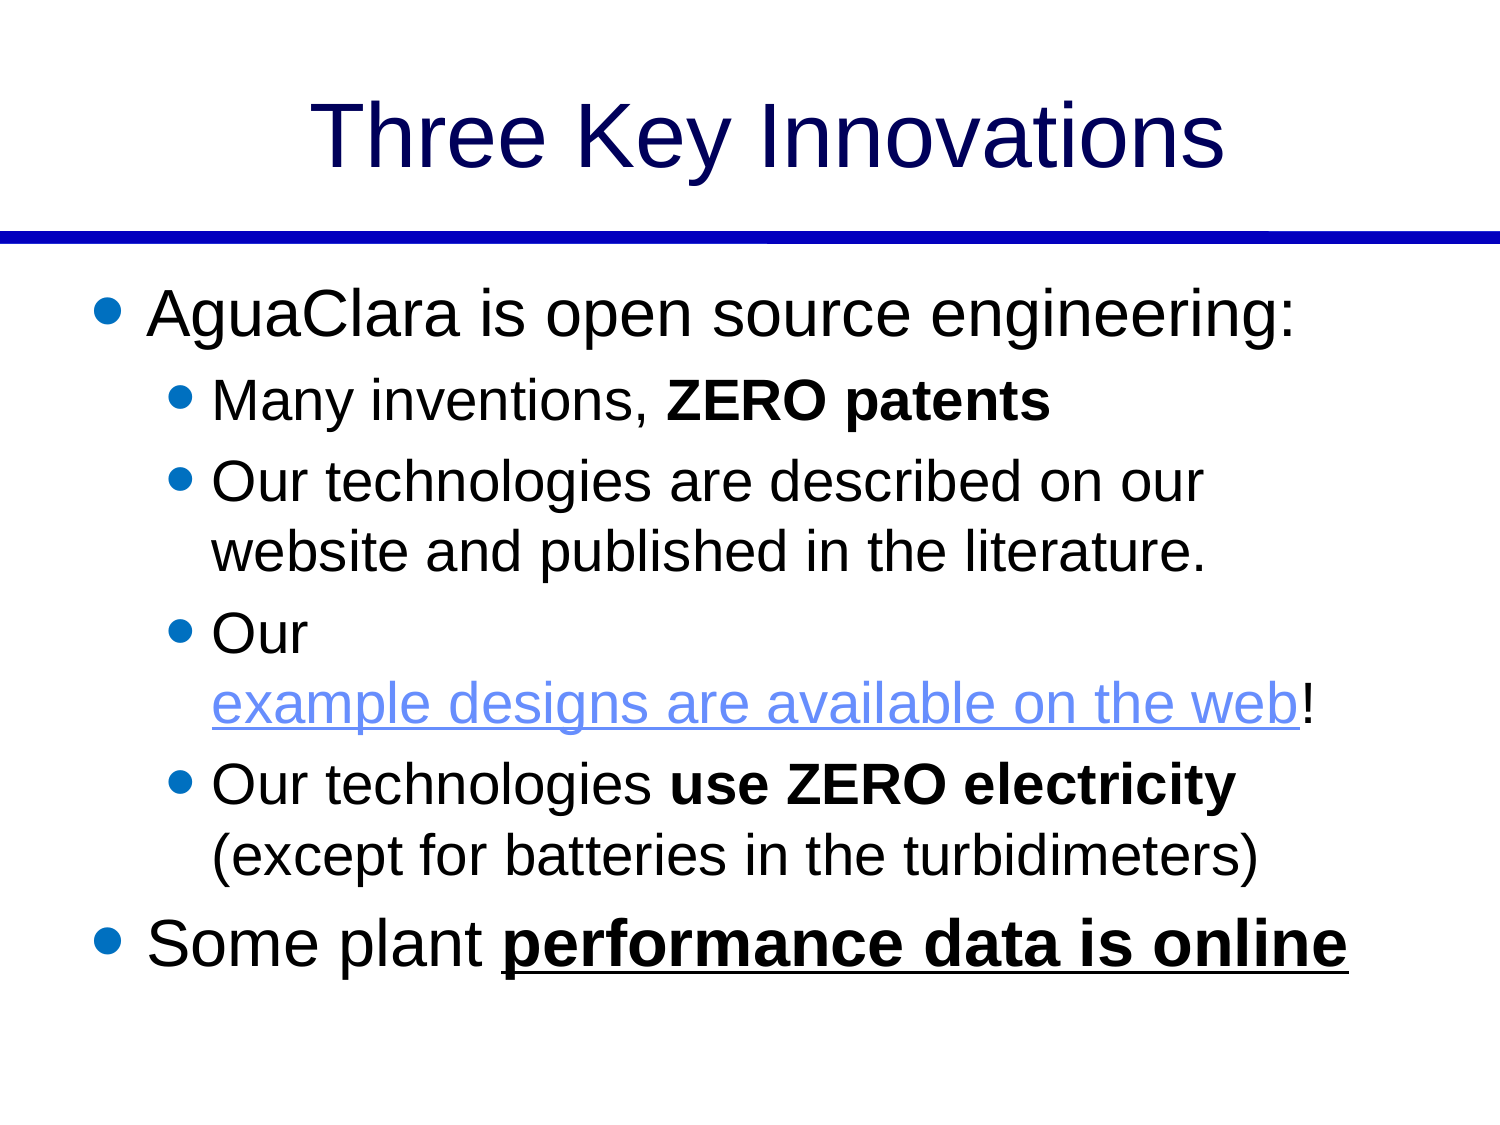

# Three Key Innovations
AguaClara is open source engineering:
Many inventions, ZERO patents
Our technologies are described on our website and published in the literature.
Our example designs are available on the web!
Our technologies use ZERO electricity (except for batteries in the turbidimeters)
Some plant performance data is online